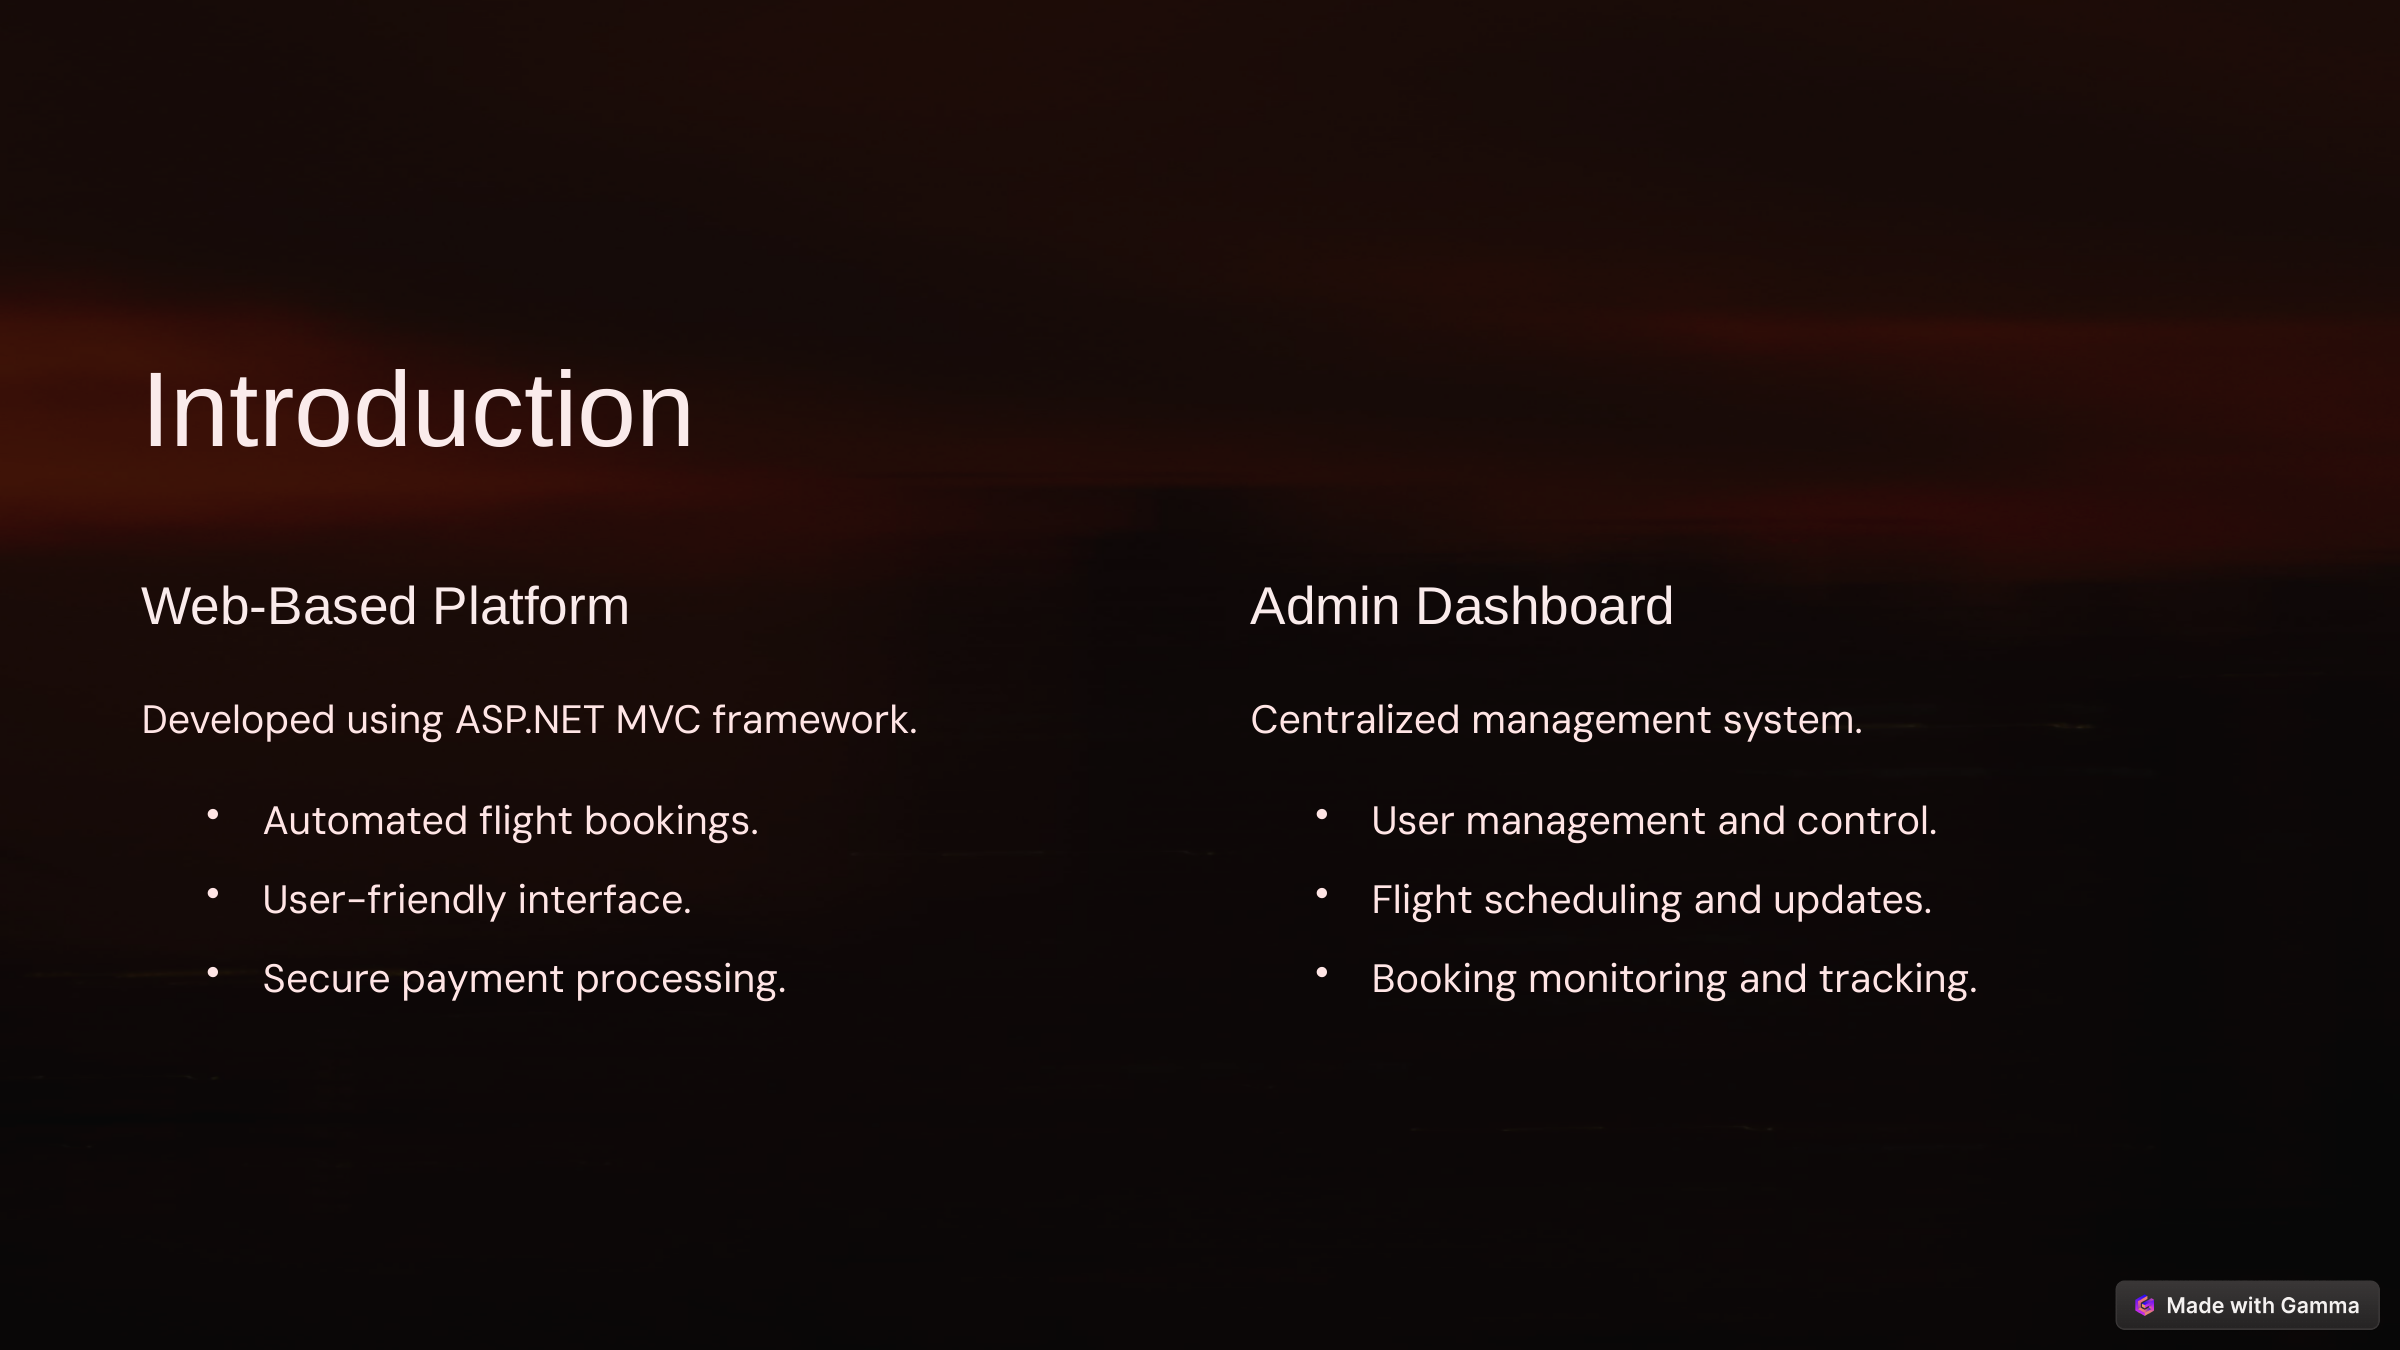

Introduction
Web-Based Platform
Admin Dashboard
Developed using ASP.NET MVC framework.
Centralized management system.
Automated flight bookings.
User management and control.
User-friendly interface.
Flight scheduling and updates.
Secure payment processing.
Booking monitoring and tracking.